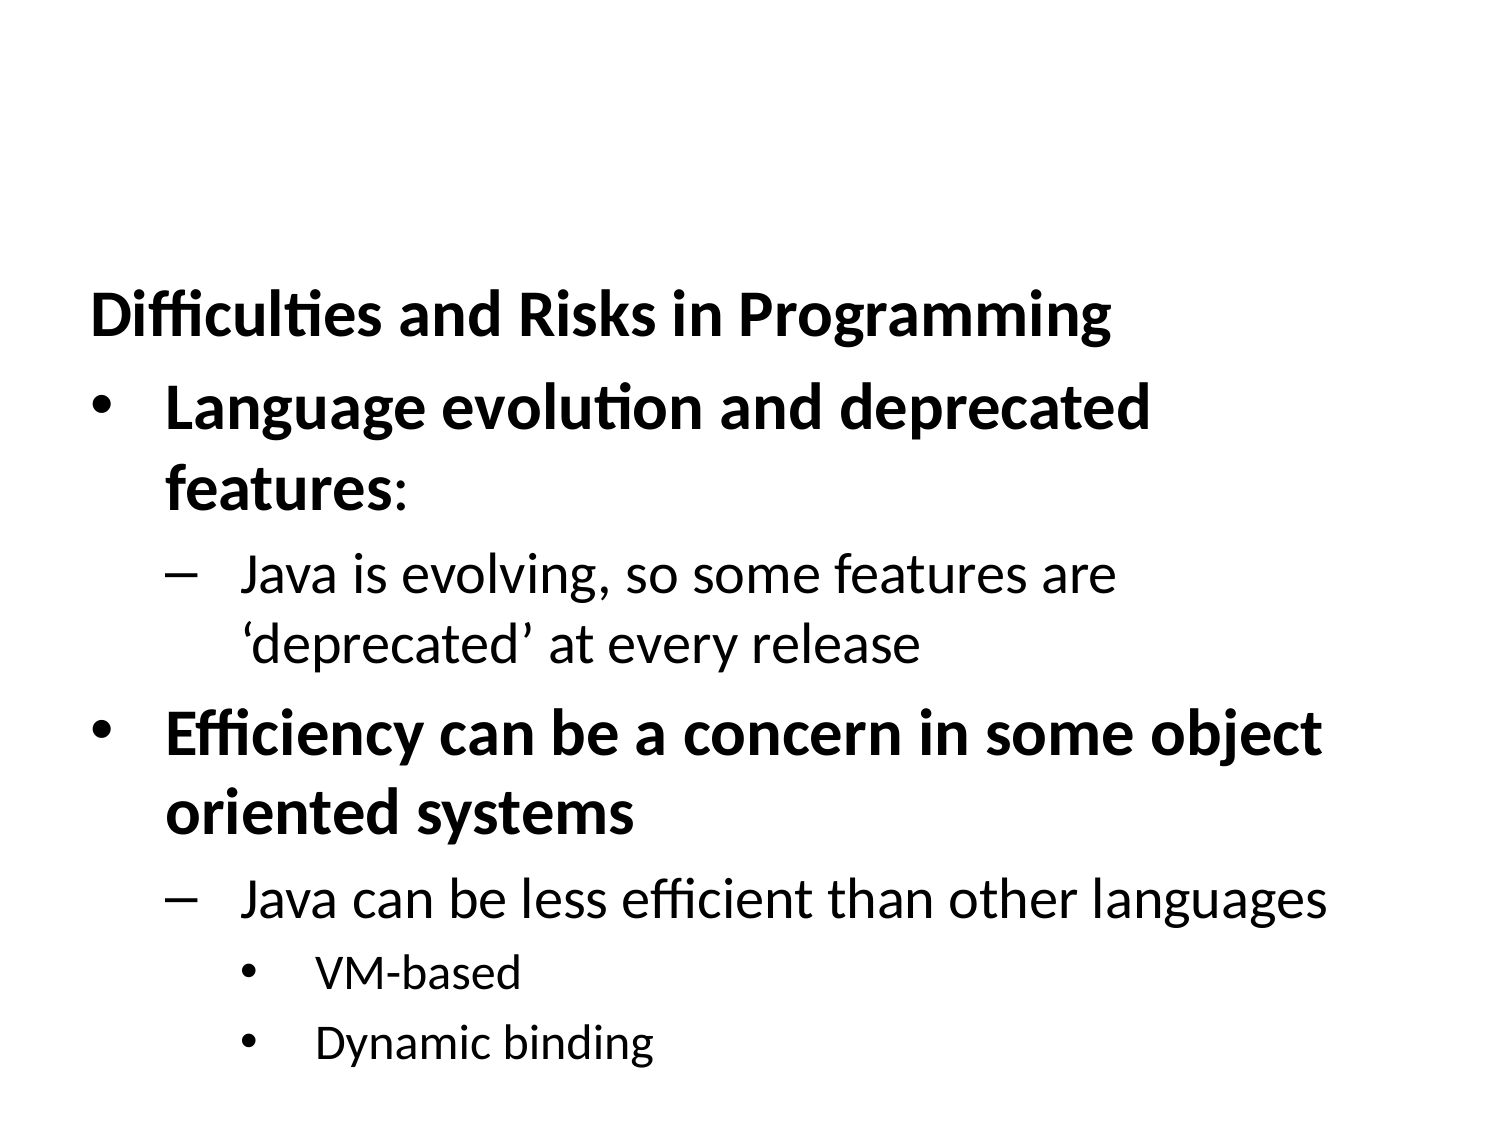

Difficulties and Risks in Programming
Language evolution and deprecated features:
Java is evolving, so some features are ‘deprecated’ at every release
Efficiency can be a concern in some object oriented systems
Java can be less efficient than other languages
VM-based
Dynamic binding